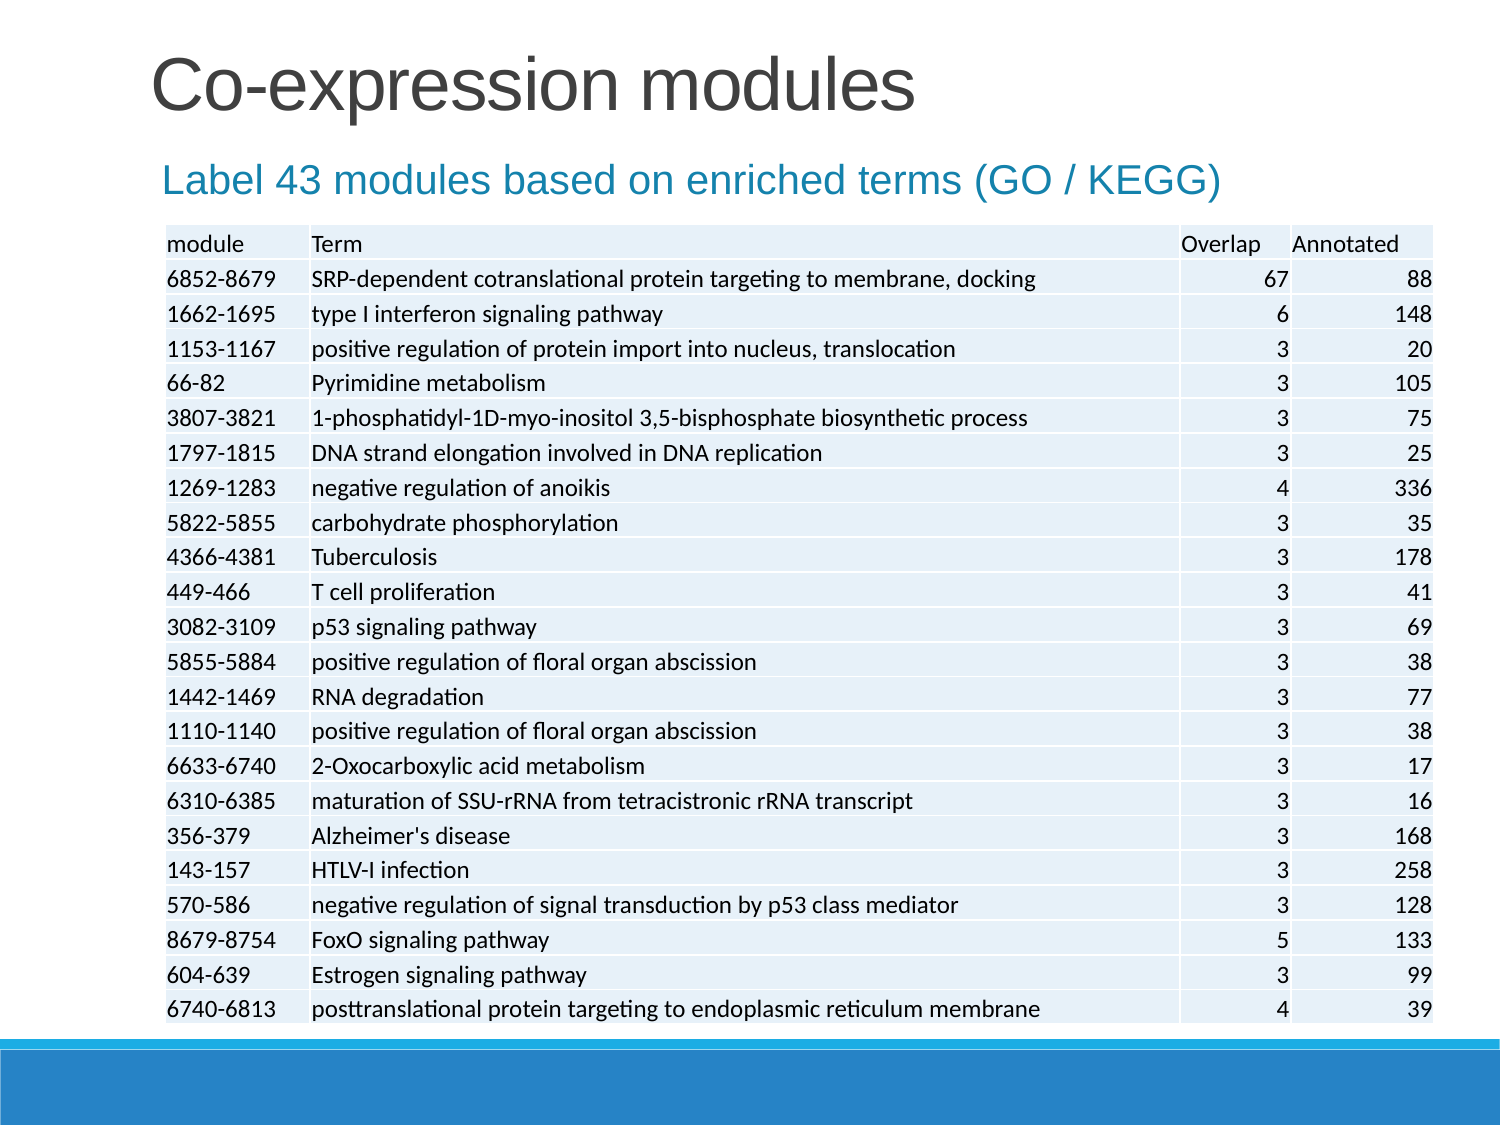

Co-expression modules
Label 43 modules based on enriched terms (GO / KEGG)
| module | Term | Overlap | Annotated |
| --- | --- | --- | --- |
| 6852-8679 | SRP-dependent cotranslational protein targeting to membrane, docking | 67 | 88 |
| 1662-1695 | type I interferon signaling pathway | 6 | 148 |
| 1153-1167 | positive regulation of protein import into nucleus, translocation | 3 | 20 |
| 66-82 | Pyrimidine metabolism | 3 | 105 |
| 3807-3821 | 1-phosphatidyl-1D-myo-inositol 3,5-bisphosphate biosynthetic process | 3 | 75 |
| 1797-1815 | DNA strand elongation involved in DNA replication | 3 | 25 |
| 1269-1283 | negative regulation of anoikis | 4 | 336 |
| 5822-5855 | carbohydrate phosphorylation | 3 | 35 |
| 4366-4381 | Tuberculosis | 3 | 178 |
| 449-466 | T cell proliferation | 3 | 41 |
| 3082-3109 | p53 signaling pathway | 3 | 69 |
| 5855-5884 | positive regulation of floral organ abscission | 3 | 38 |
| 1442-1469 | RNA degradation | 3 | 77 |
| 1110-1140 | positive regulation of floral organ abscission | 3 | 38 |
| 6633-6740 | 2-Oxocarboxylic acid metabolism | 3 | 17 |
| 6310-6385 | maturation of SSU-rRNA from tetracistronic rRNA transcript | 3 | 16 |
| 356-379 | Alzheimer's disease | 3 | 168 |
| 143-157 | HTLV-I infection | 3 | 258 |
| 570-586 | negative regulation of signal transduction by p53 class mediator | 3 | 128 |
| 8679-8754 | FoxO signaling pathway | 5 | 133 |
| 604-639 | Estrogen signaling pathway | 3 | 99 |
| 6740-6813 | posttranslational protein targeting to endoplasmic reticulum membrane | 4 | 39 |